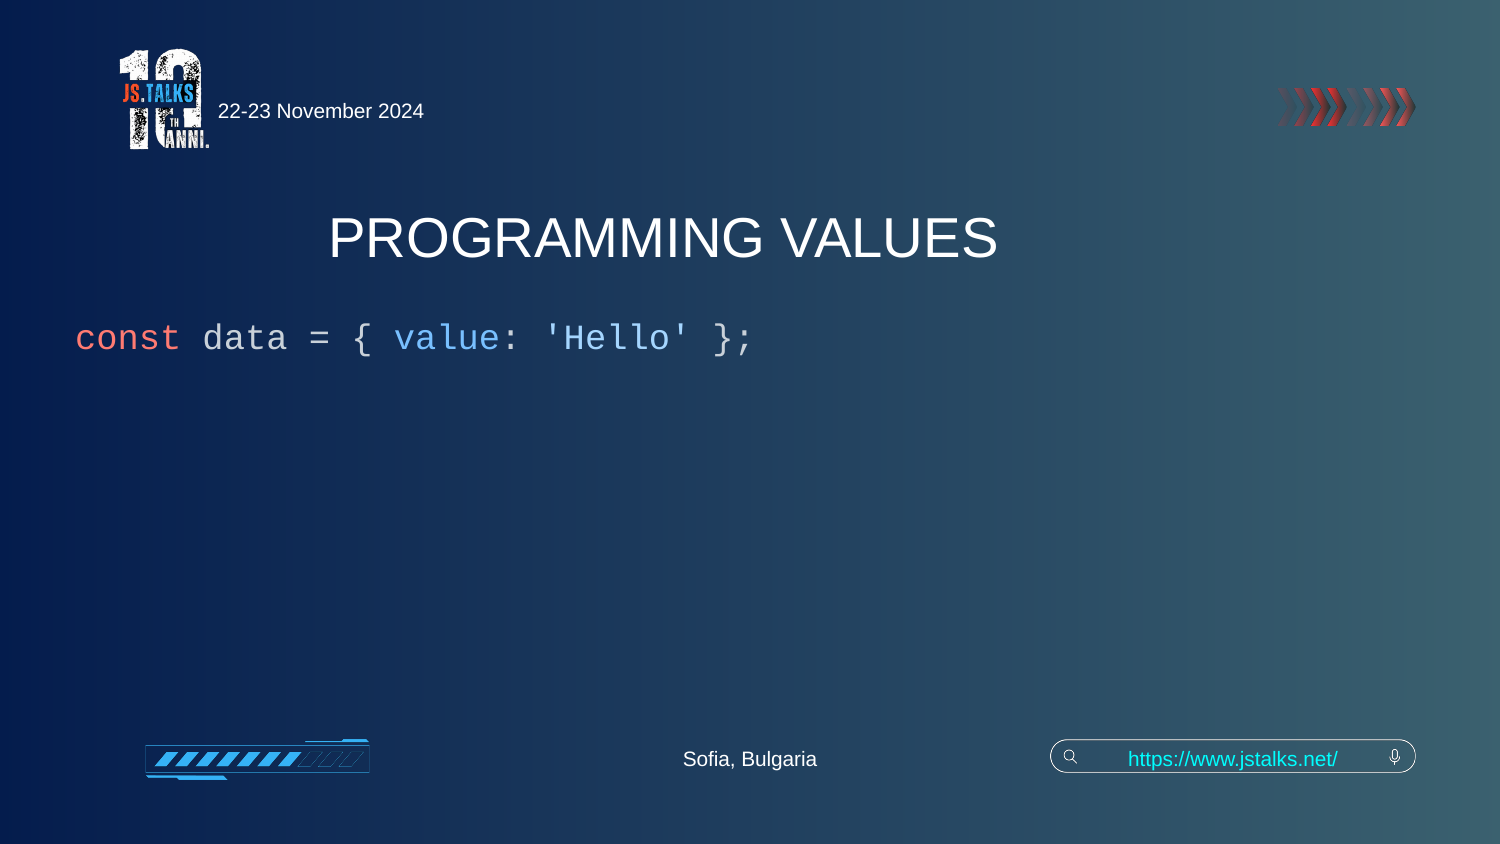

22-23 November 2024
PROGRAMMING VALUES
const data = { value: 'Hello' };

Sofia, Bulgaria
https://www.jstalks.net/